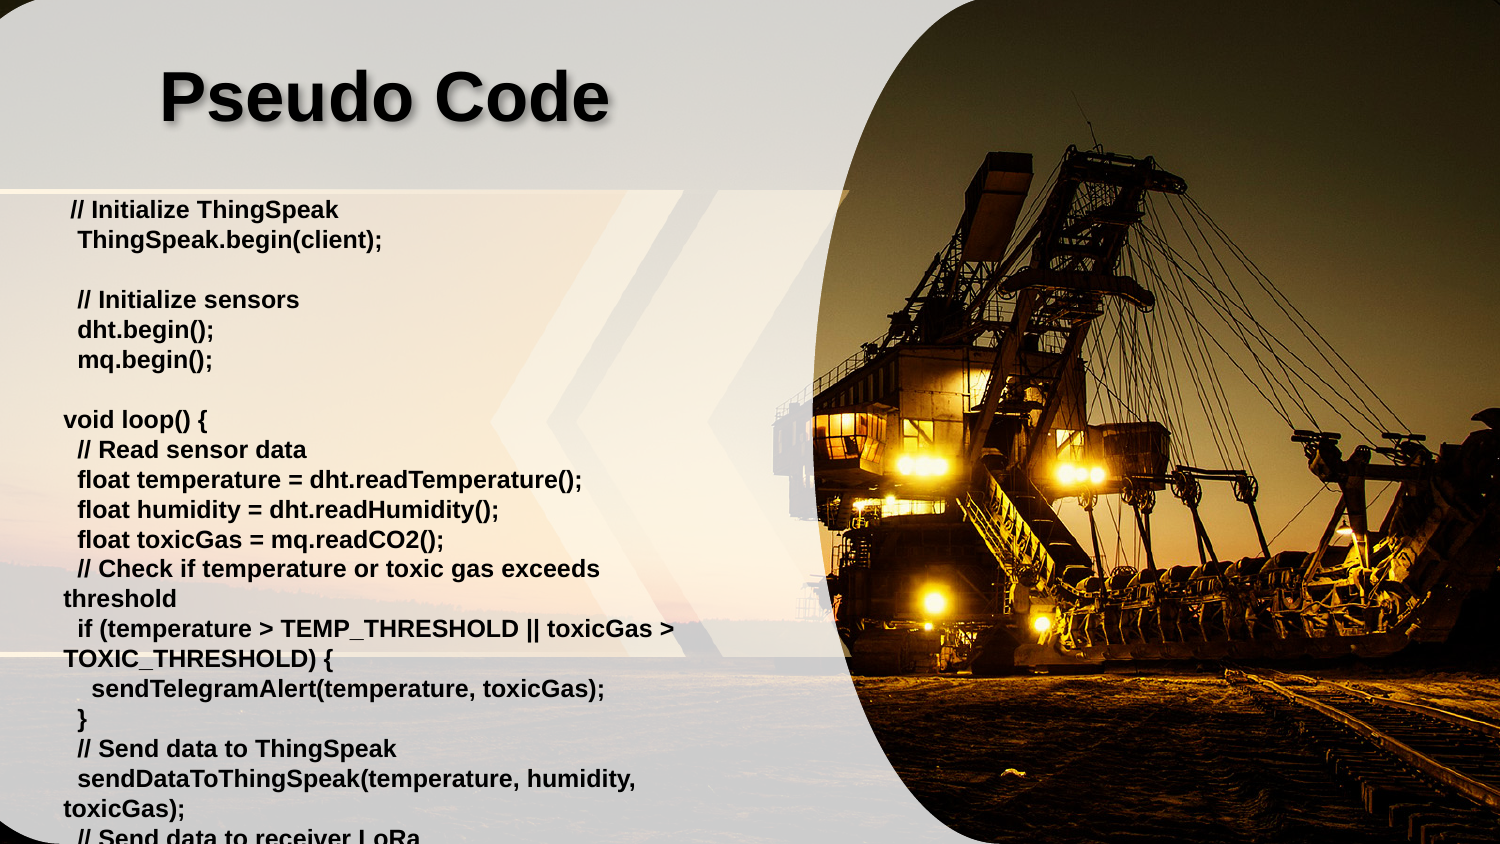

Pseudo Code
 // Initialize ThingSpeak
  ThingSpeak.begin(client);

  // Initialize sensors
  dht.begin();
  mq.begin();

void loop() {
  // Read sensor data
  float temperature = dht.readTemperature();
  float humidity = dht.readHumidity();
  float toxicGas = mq.readCO2();
  // Check if temperature or toxic gas exceeds threshold
  if (temperature > TEMP_THRESHOLD || toxicGas > TOXIC_THRESHOLD) {
    sendTelegramAlert(temperature, toxicGas);
  }
  // Send data to ThingSpeak
  sendDataToThingSpeak(temperature, humidity, toxicGas);
  // Send data to receiver LoRa
  sendToReceiverLoRa(temperature, humidity, toxicGas);